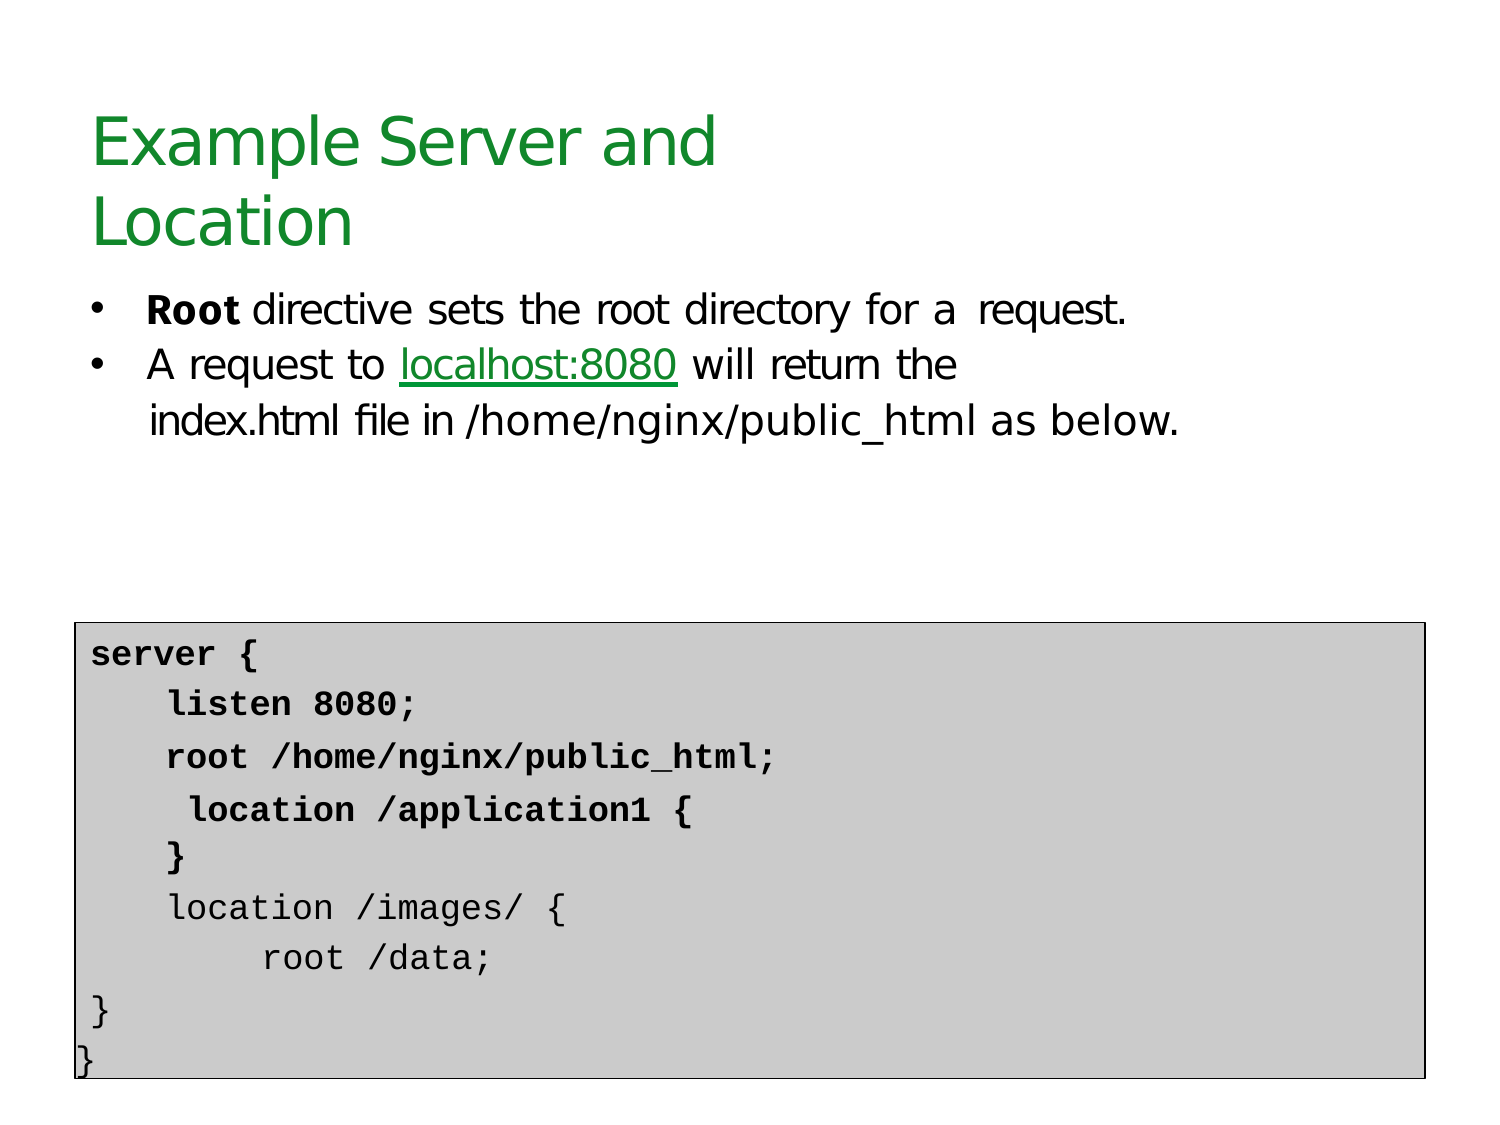

# Example Server and Location
Root directive sets the root directory for a  request.
A request to localhost:8080 will return the
	index.html ﬁle in /home/nginx/public_html as below.
server {
listen 8080;
root /home/nginx/public_html;  location /application1 {
}
location /images/ {  root /data;
}
}